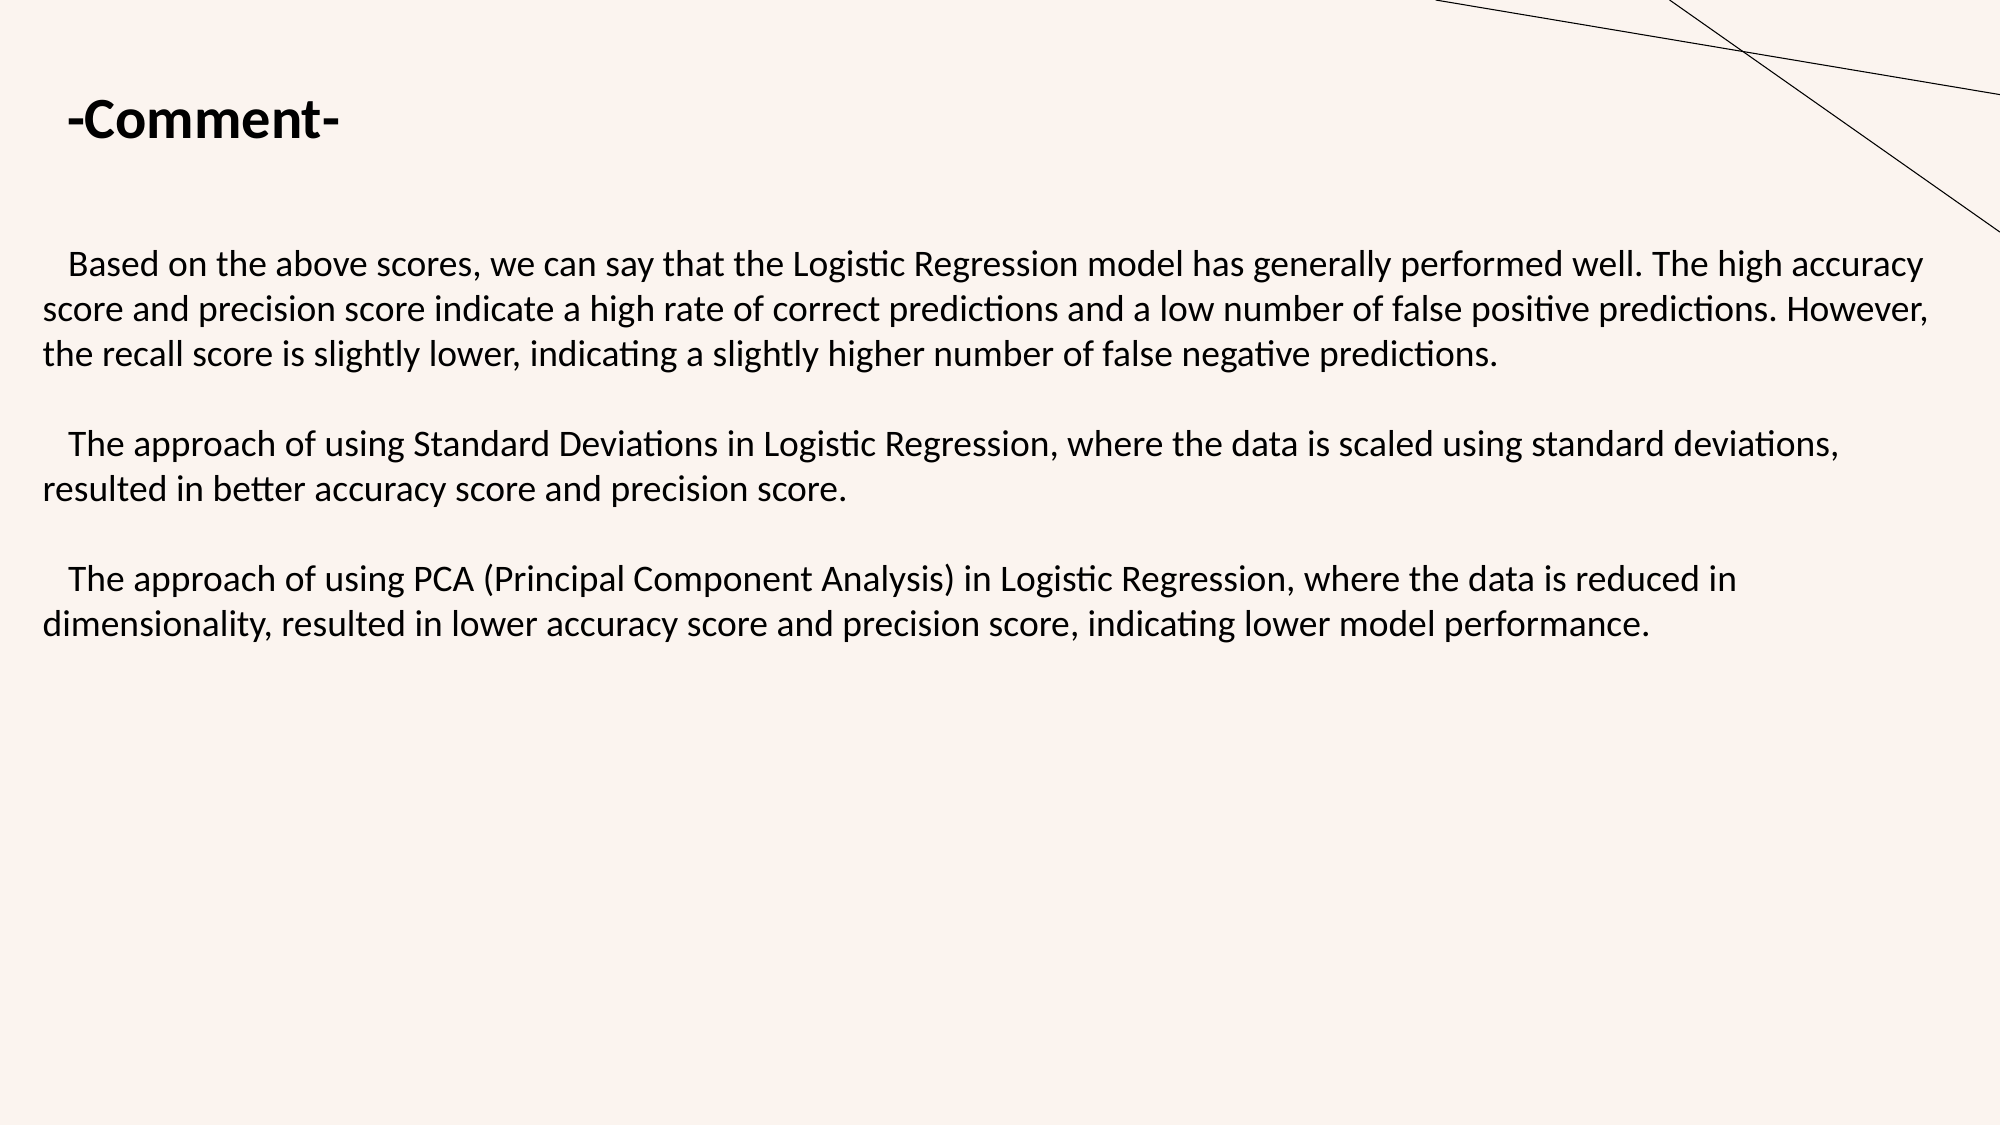

-Comment-
   Based on the above scores, we can say that the Logistic Regression model has generally performed well. The high accuracy score and precision score indicate a high rate of correct predictions and a low number of false positive predictions. However, the recall score is slightly lower, indicating a slightly higher number of false negative predictions.

   The approach of using Standard Deviations in Logistic Regression, where the data is scaled using standard deviations, resulted in better accuracy score and precision score.

   The approach of using PCA (Principal Component Analysis) in Logistic Regression, where the data is reduced in dimensionality, resulted in lower accuracy score and precision score, indicating lower model performance.